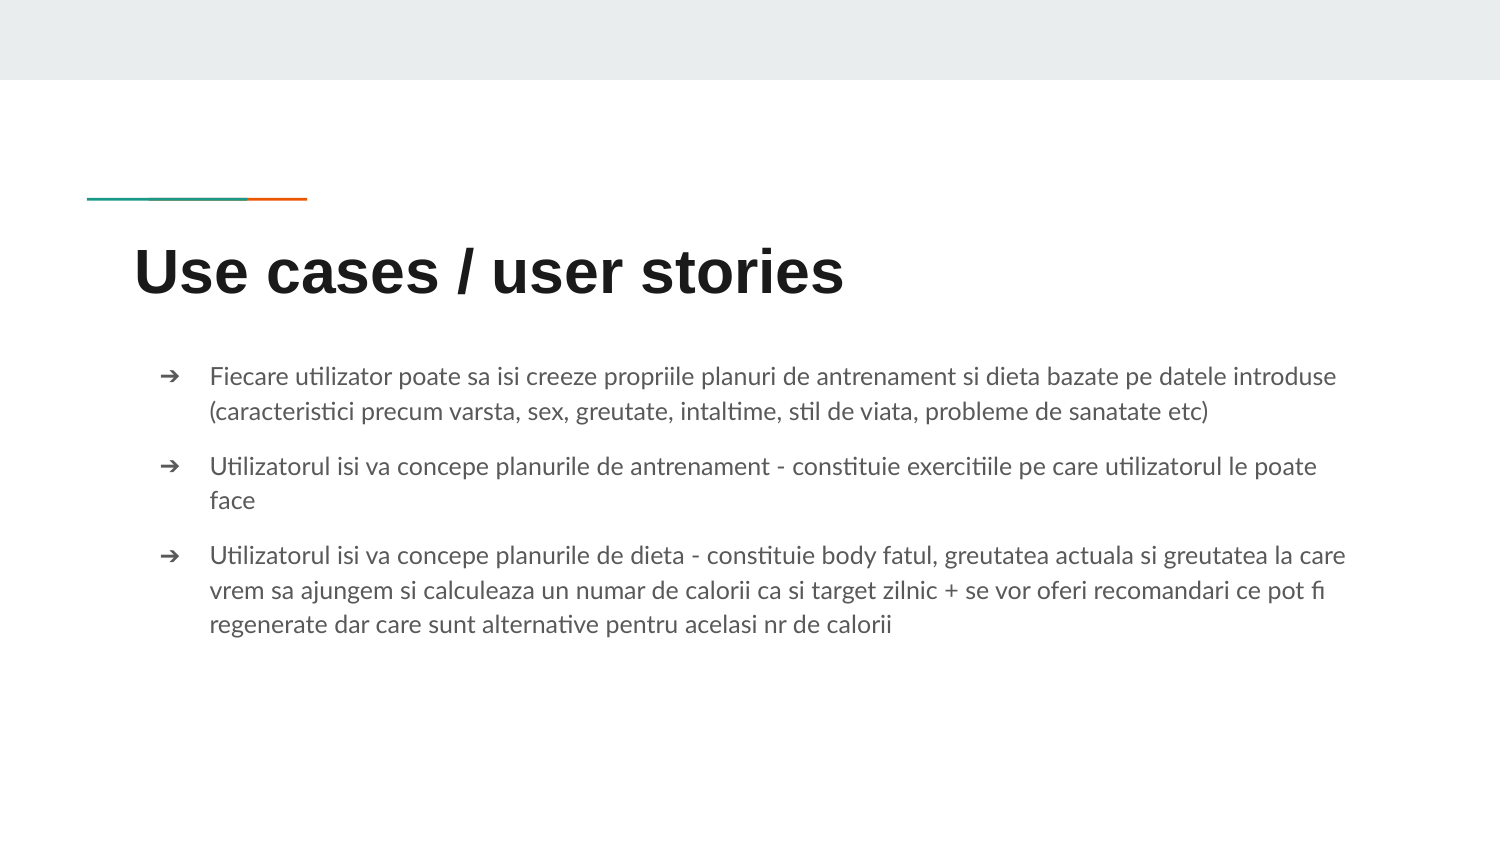

# Use cases / user stories
Fiecare utilizator poate sa isi creeze propriile planuri de antrenament si dieta bazate pe datele introduse (caracteristici precum varsta, sex, greutate, intaltime, stil de viata, probleme de sanatate etc)
Utilizatorul isi va concepe planurile de antrenament - constituie exercitiile pe care utilizatorul le poate face
Utilizatorul isi va concepe planurile de dieta - constituie body fatul, greutatea actuala si greutatea la care vrem sa ajungem si calculeaza un numar de calorii ca si target zilnic + se vor oferi recomandari ce pot fi regenerate dar care sunt alternative pentru acelasi nr de calorii